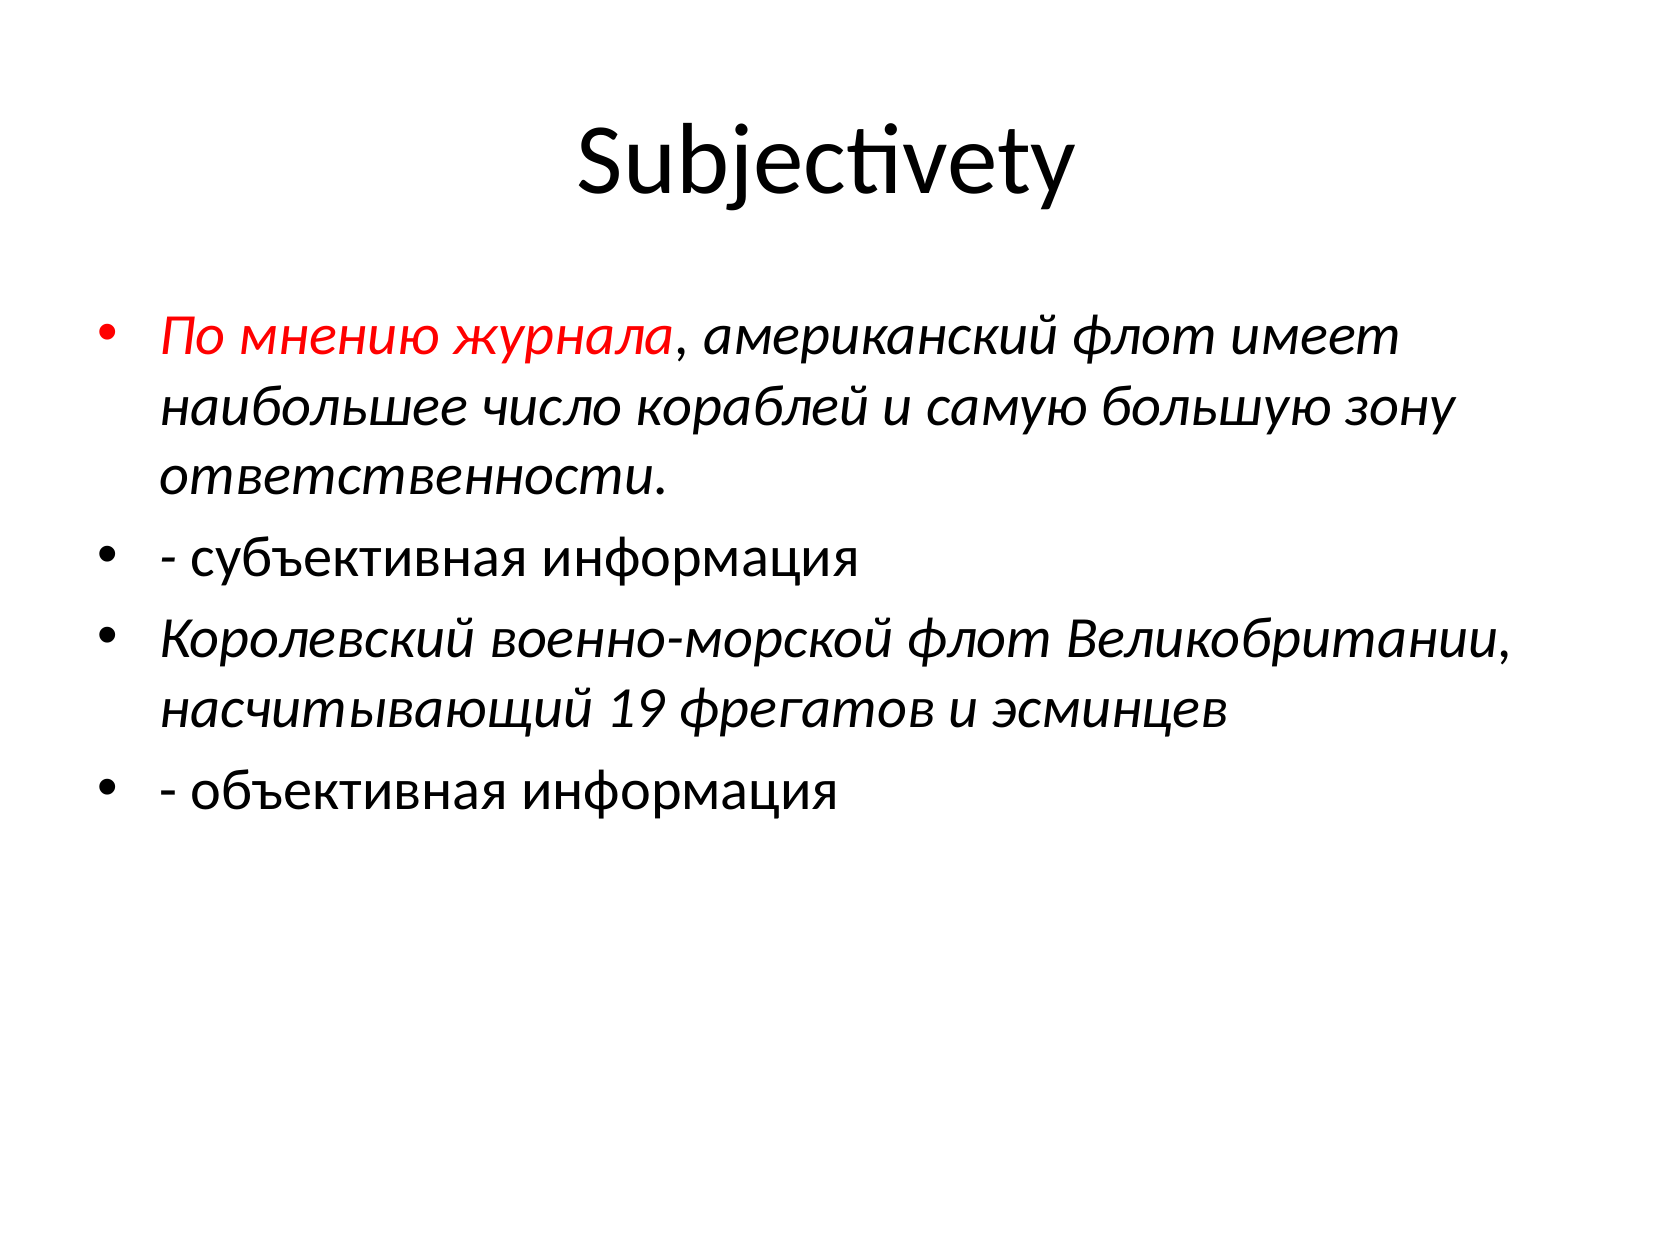

# Subjectivety
По мнению журнала, американский флот имеет наибольшее число кораблей и самую большую зону ответственности.
- субъективная информация
Королевский военно-морской флот Великобритании, насчитывающий 19 фрегатов и эсминцев
- объективная информация